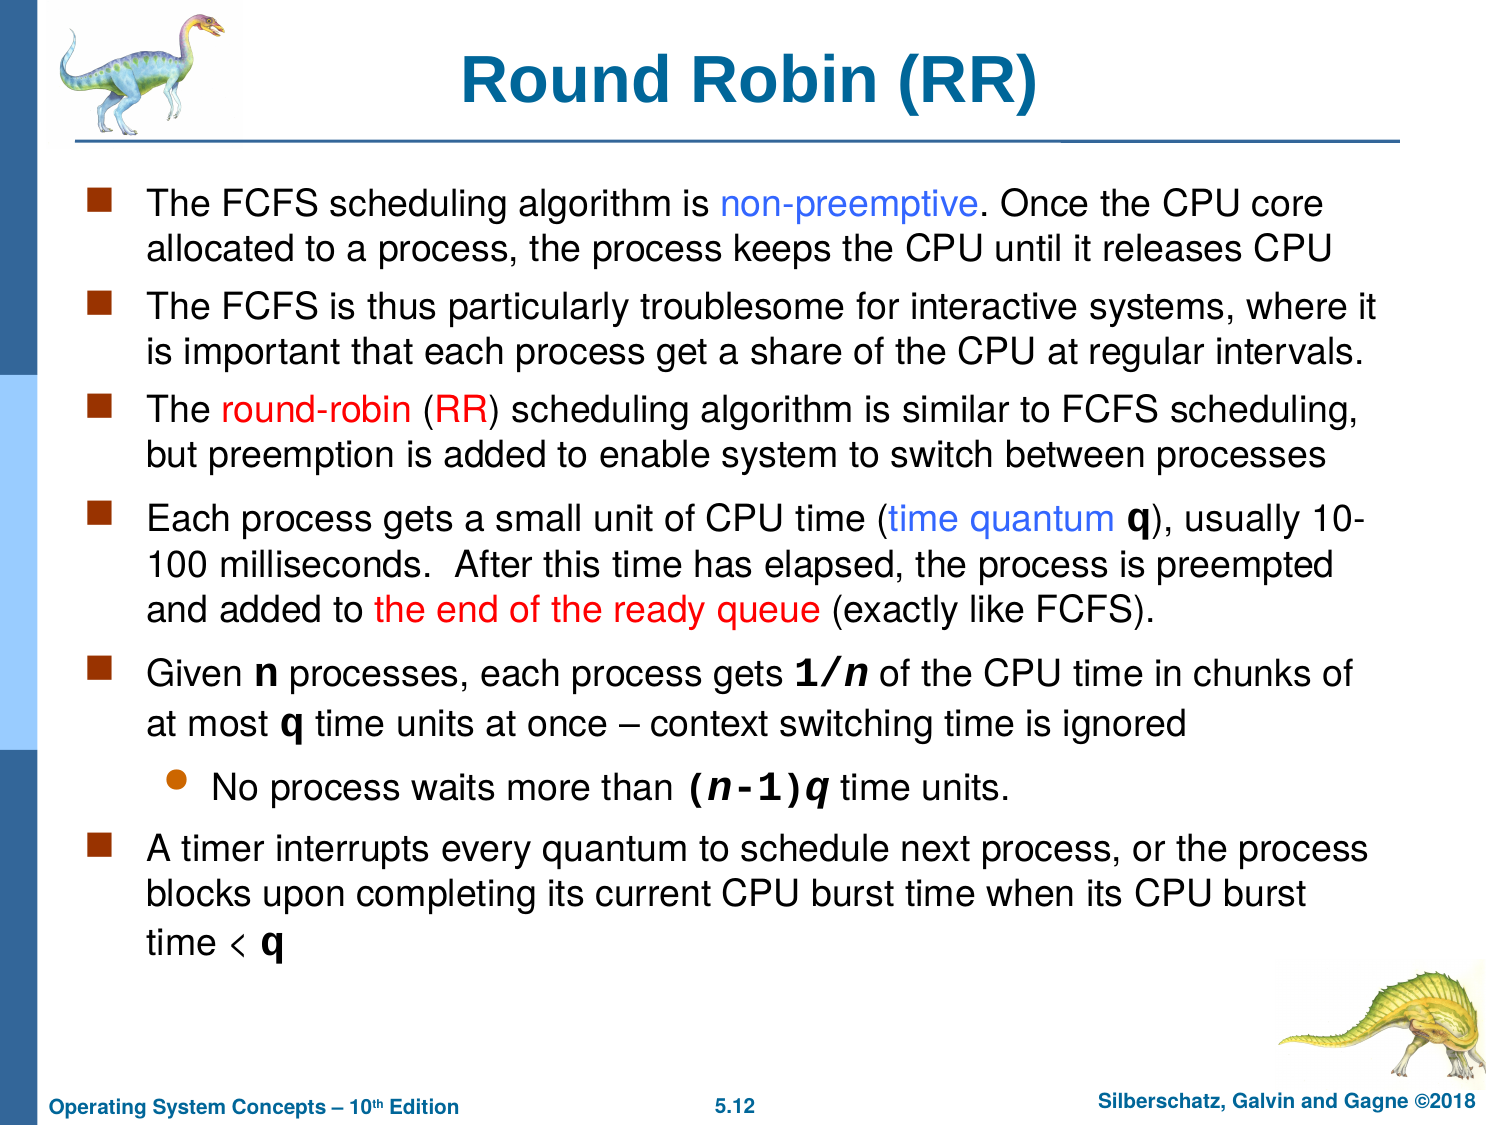

# Round Robin (RR)
The FCFS scheduling algorithm is non-preemptive. Once the CPU core allocated to a process, the process keeps the CPU until it releases CPU
The FCFS is thus particularly troublesome for interactive systems, where it is important that each process get a share of the CPU at regular intervals.
The round-robin (RR) scheduling algorithm is similar to FCFS scheduling, but preemption is added to enable system to switch between processes
Each process gets a small unit of CPU time (time quantum q), usually 10-100 milliseconds.  After this time has elapsed, the process is preempted and added to the end of the ready queue (exactly like FCFS).
Given n processes, each process gets 1/n of the CPU time in chunks of at most q time units at once – context switching time is ignored
No process waits more than (n-1)q time units.
A timer interrupts every quantum to schedule next process, or the process blocks upon completing its current CPU burst time when its CPU burst time < q